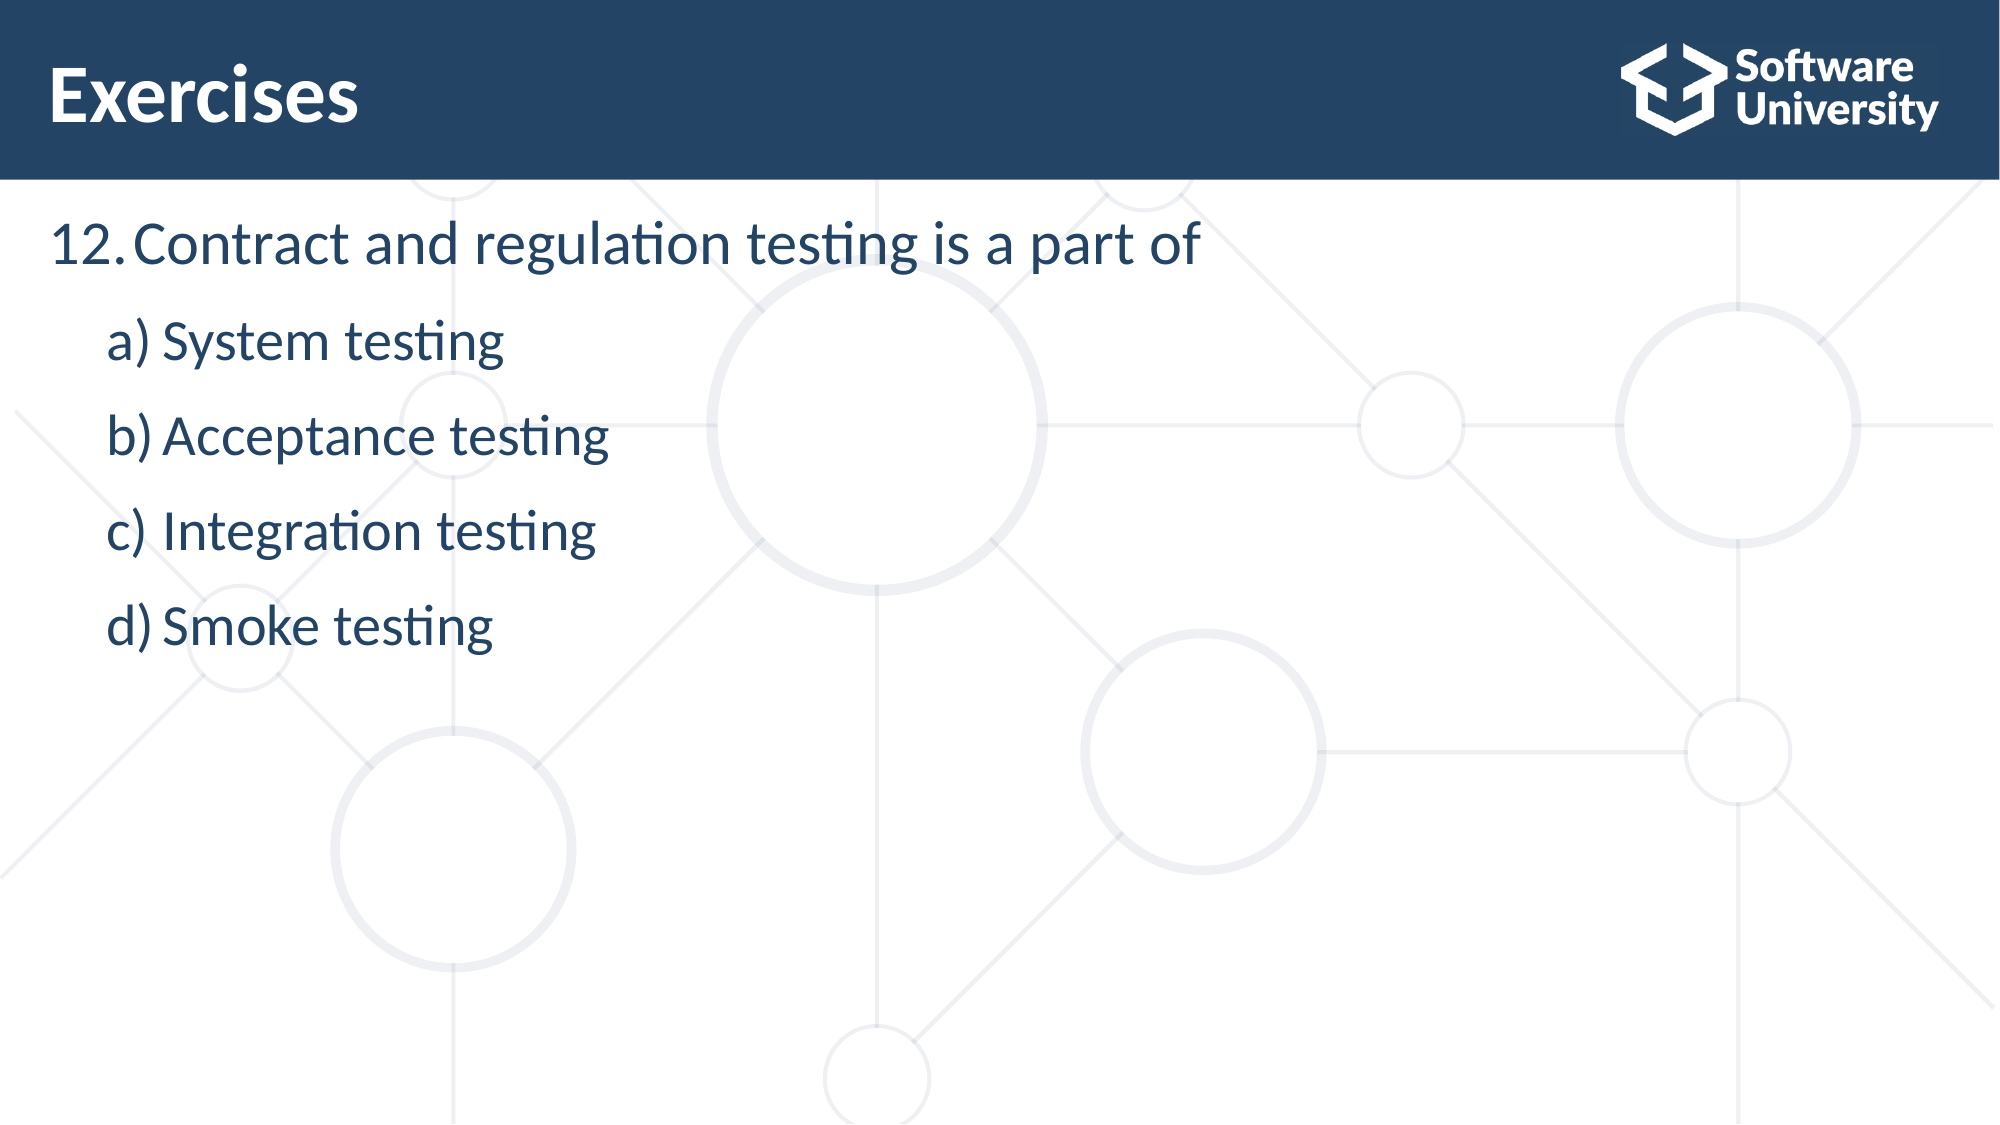

Contract and regulation testing is a part of
System testing
Acceptance testing
Integration testing
Smoke testing
# Exercises